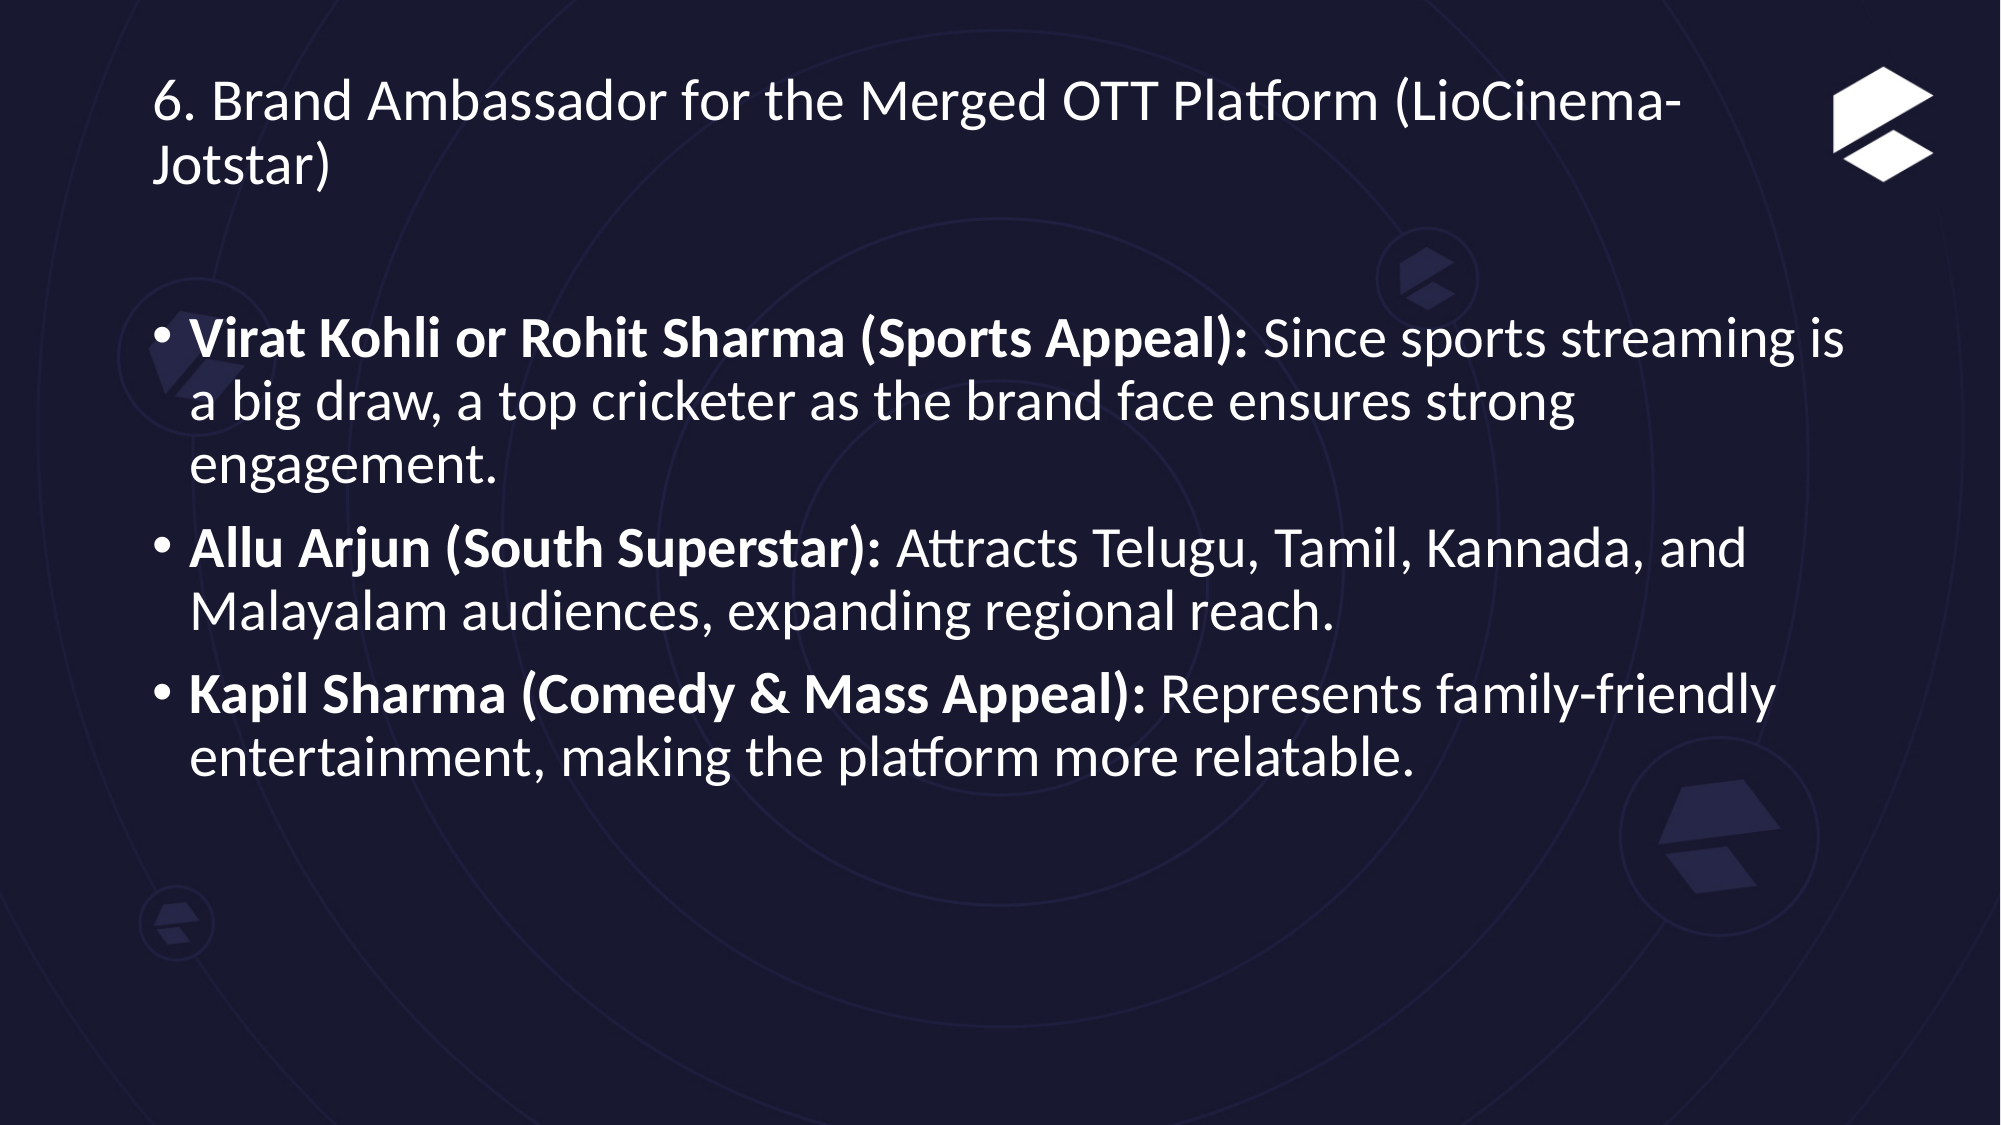

# 6. Brand Ambassador for the Merged OTT Platform (LioCinema-Jotstar)
Virat Kohli or Rohit Sharma (Sports Appeal): Since sports streaming is a big draw, a top cricketer as the brand face ensures strong engagement.
Allu Arjun (South Superstar): Attracts Telugu, Tamil, Kannada, and Malayalam audiences, expanding regional reach.
Kapil Sharma (Comedy & Mass Appeal): Represents family-friendly entertainment, making the platform more relatable.